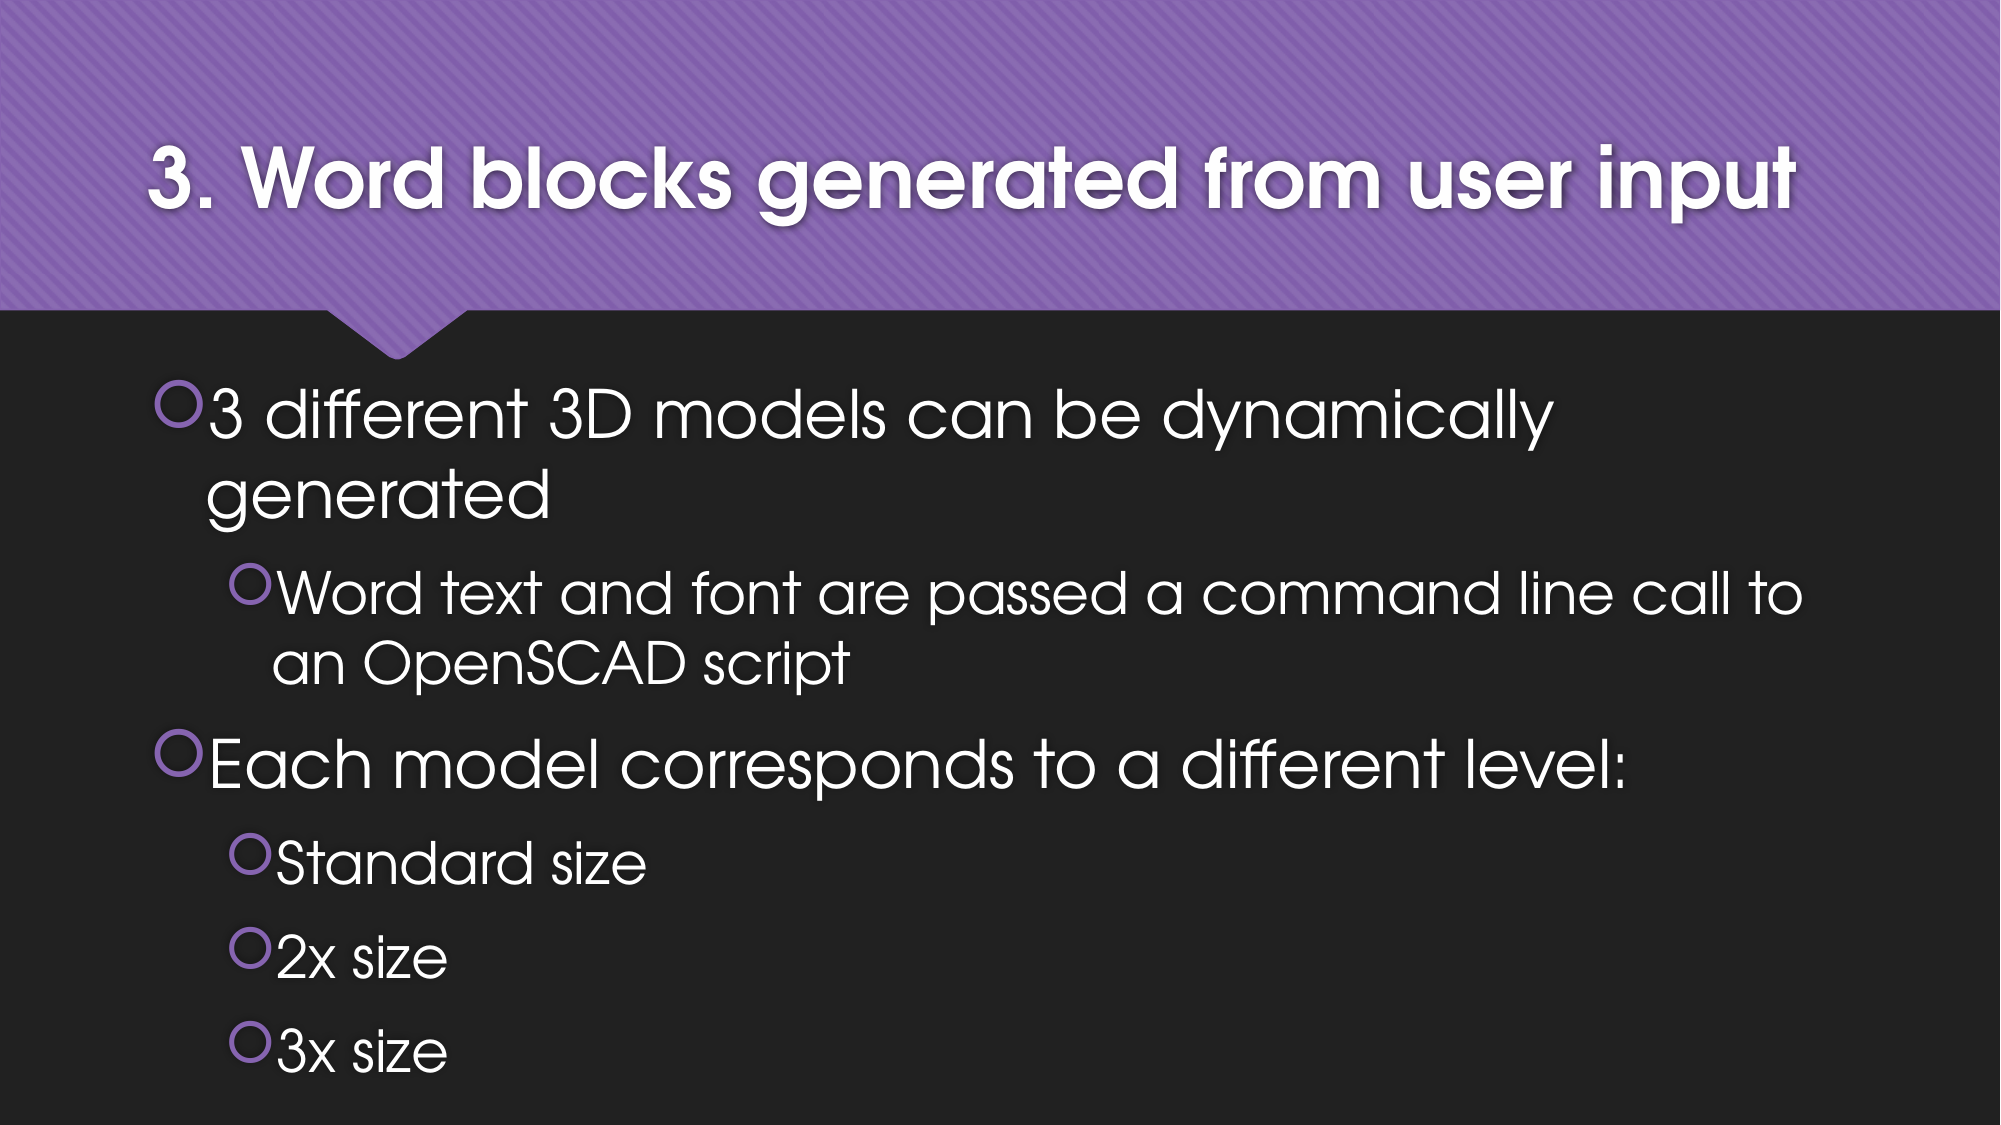

# 3. Word blocks generated from user input
3 different 3D models can be dynamically generated
Word text and font are passed a command line call to an OpenSCAD script
Each model corresponds to a different level:
Standard size
2x size
3x size